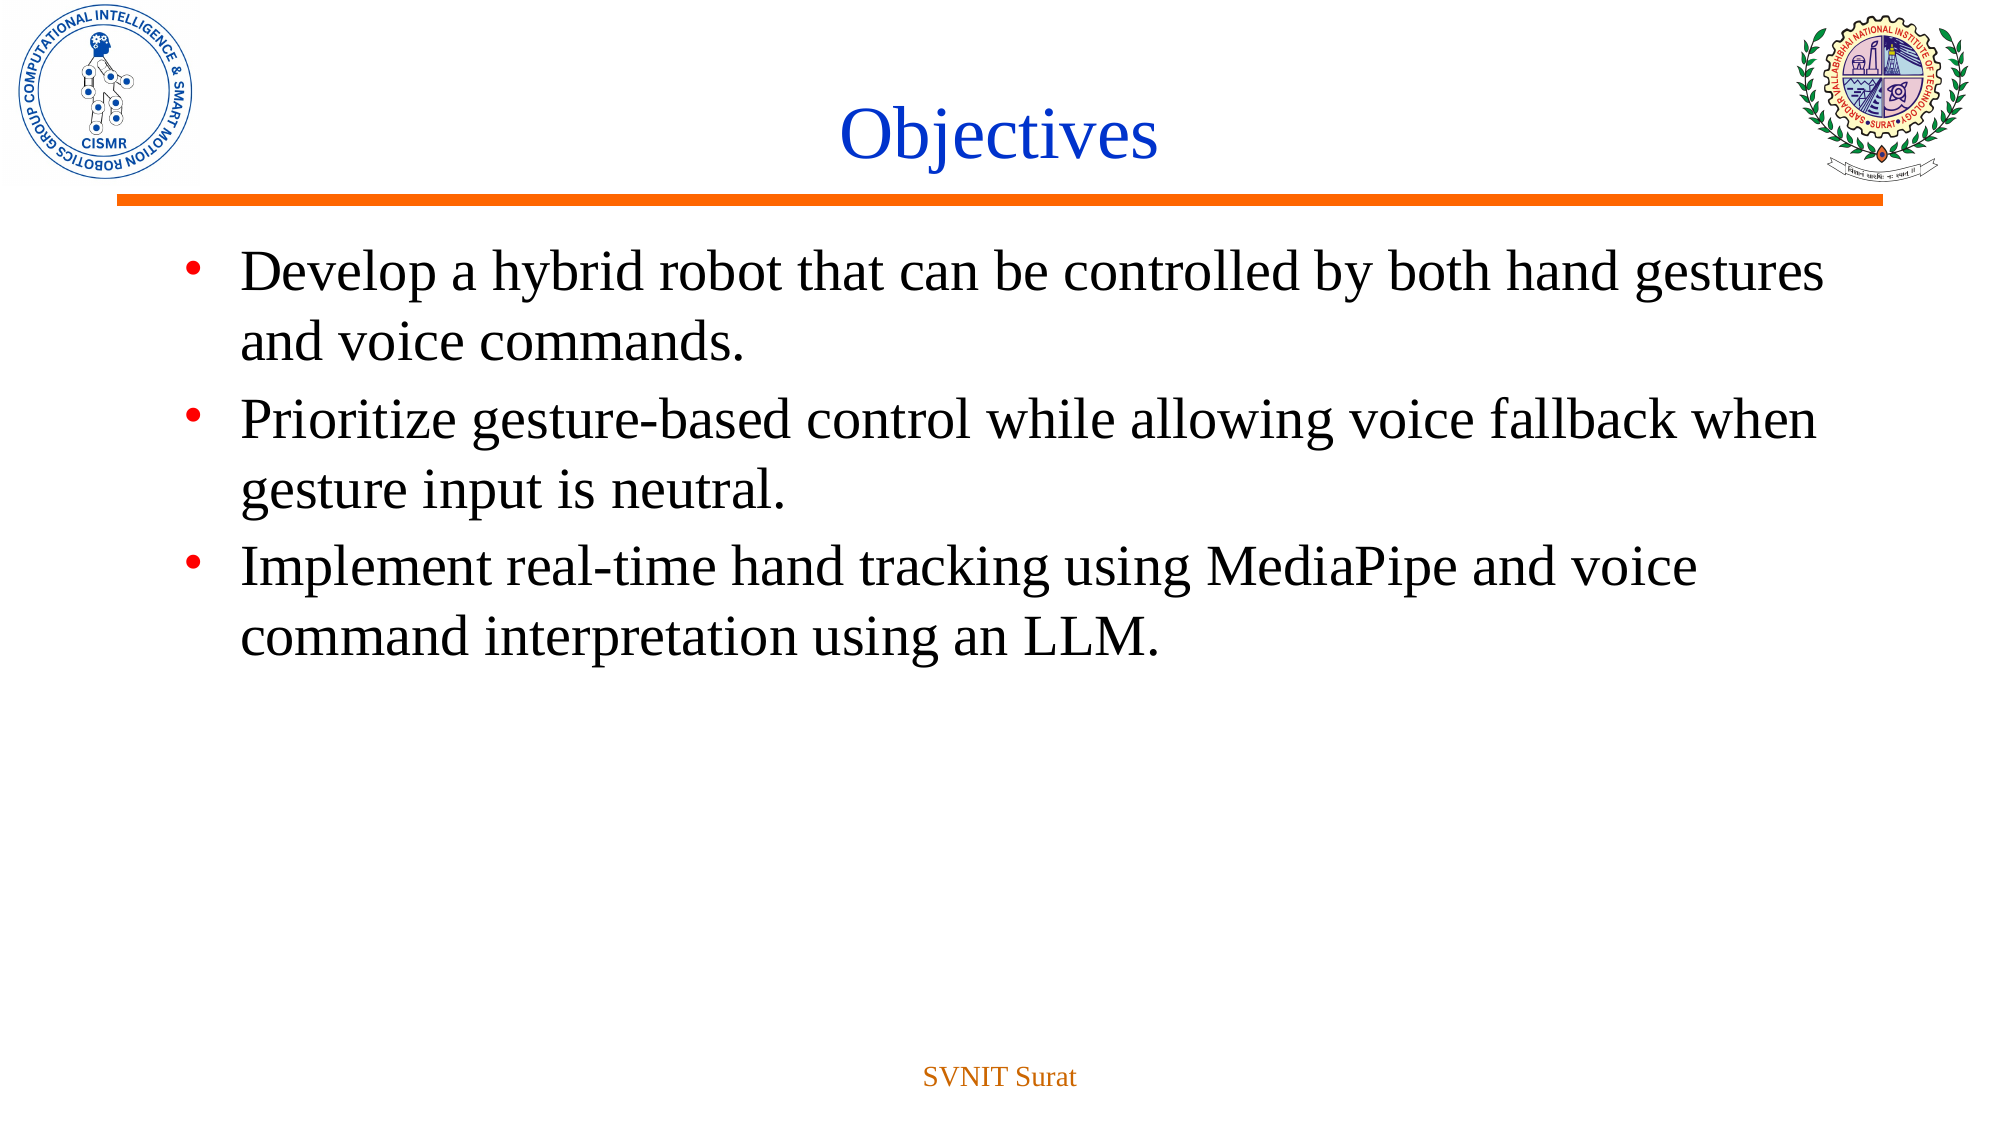

# Objectives
Develop a hybrid robot that can be controlled by both hand gestures and voice commands.
Prioritize gesture-based control while allowing voice fallback when gesture input is neutral.
Implement real-time hand tracking using MediaPipe and voice command interpretation using an LLM.
SVNIT Surat